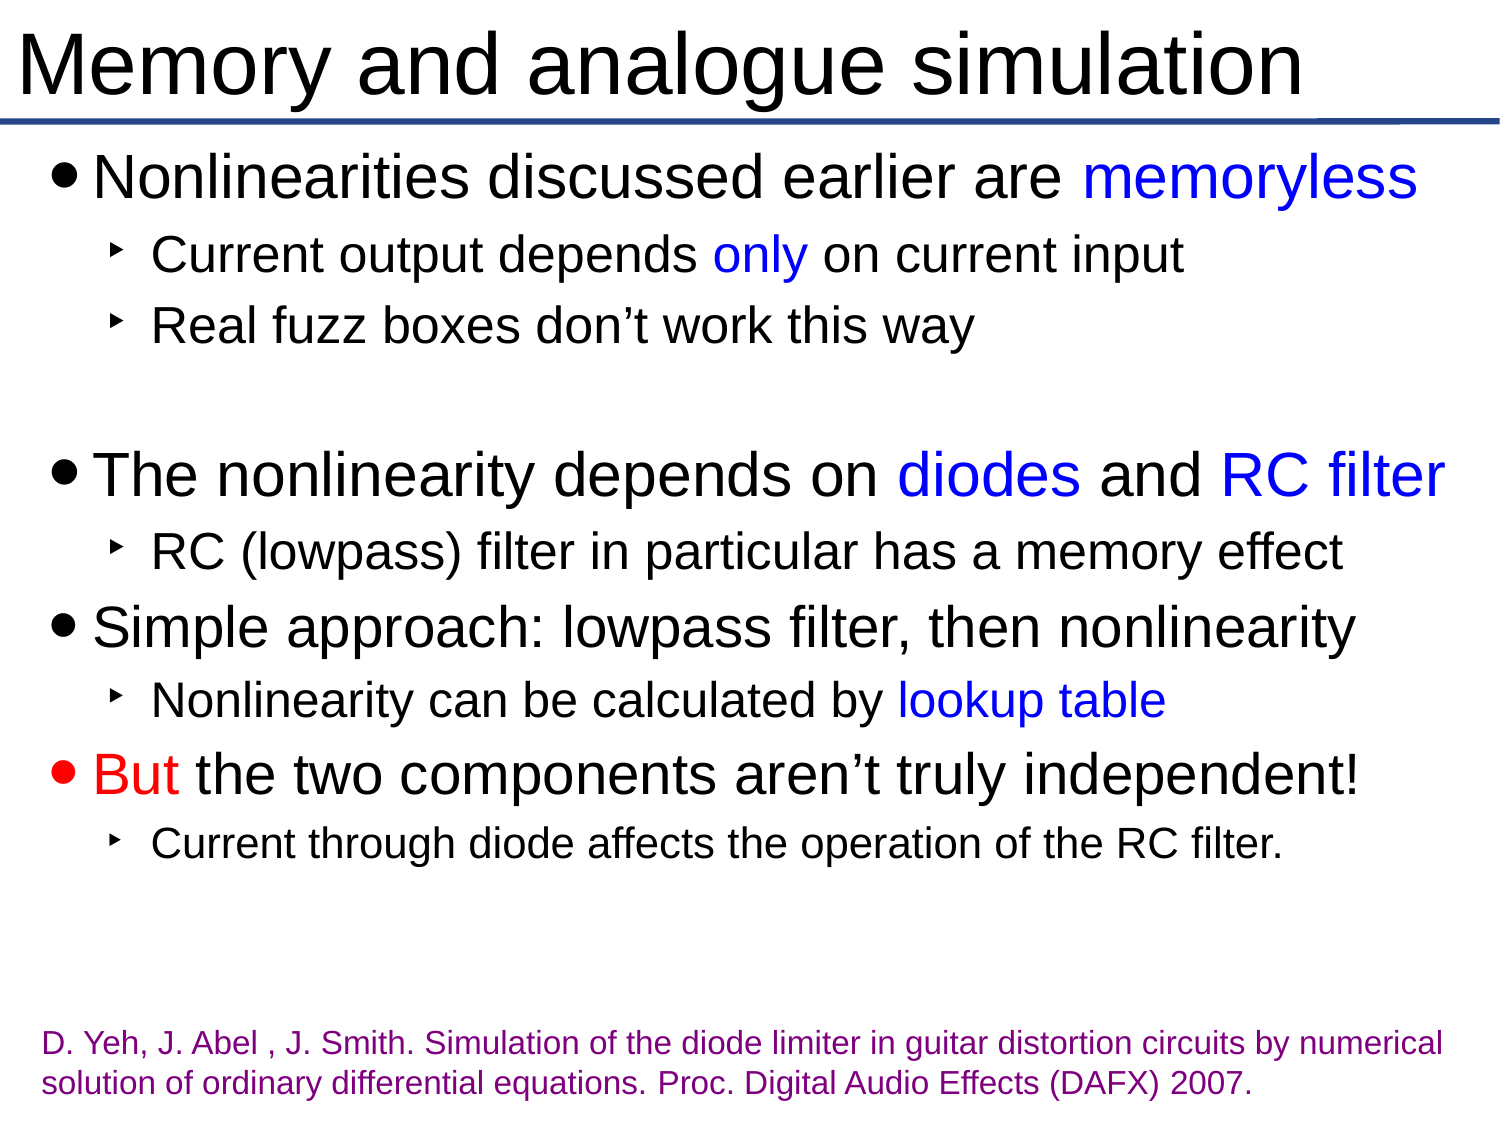

# Memory and analogue simulation
Nonlinearities discussed earlier are memoryless
Current output depends only on current input
Real fuzz boxes don’t work this way

The nonlinearity depends on diodes and RC filter
RC (lowpass) filter in particular has a memory effect
Simple approach: lowpass filter, then nonlinearity
Nonlinearity can be calculated by lookup table
But the two components aren’t truly independent!
Current through diode affects the operation of the RC filter.

D. Yeh, J. Abel , J. Smith. Simulation of the diode limiter in guitar distortion circuits by numerical solution of ordinary differential equations. Proc. Digital Audio Effects (DAFX) 2007.